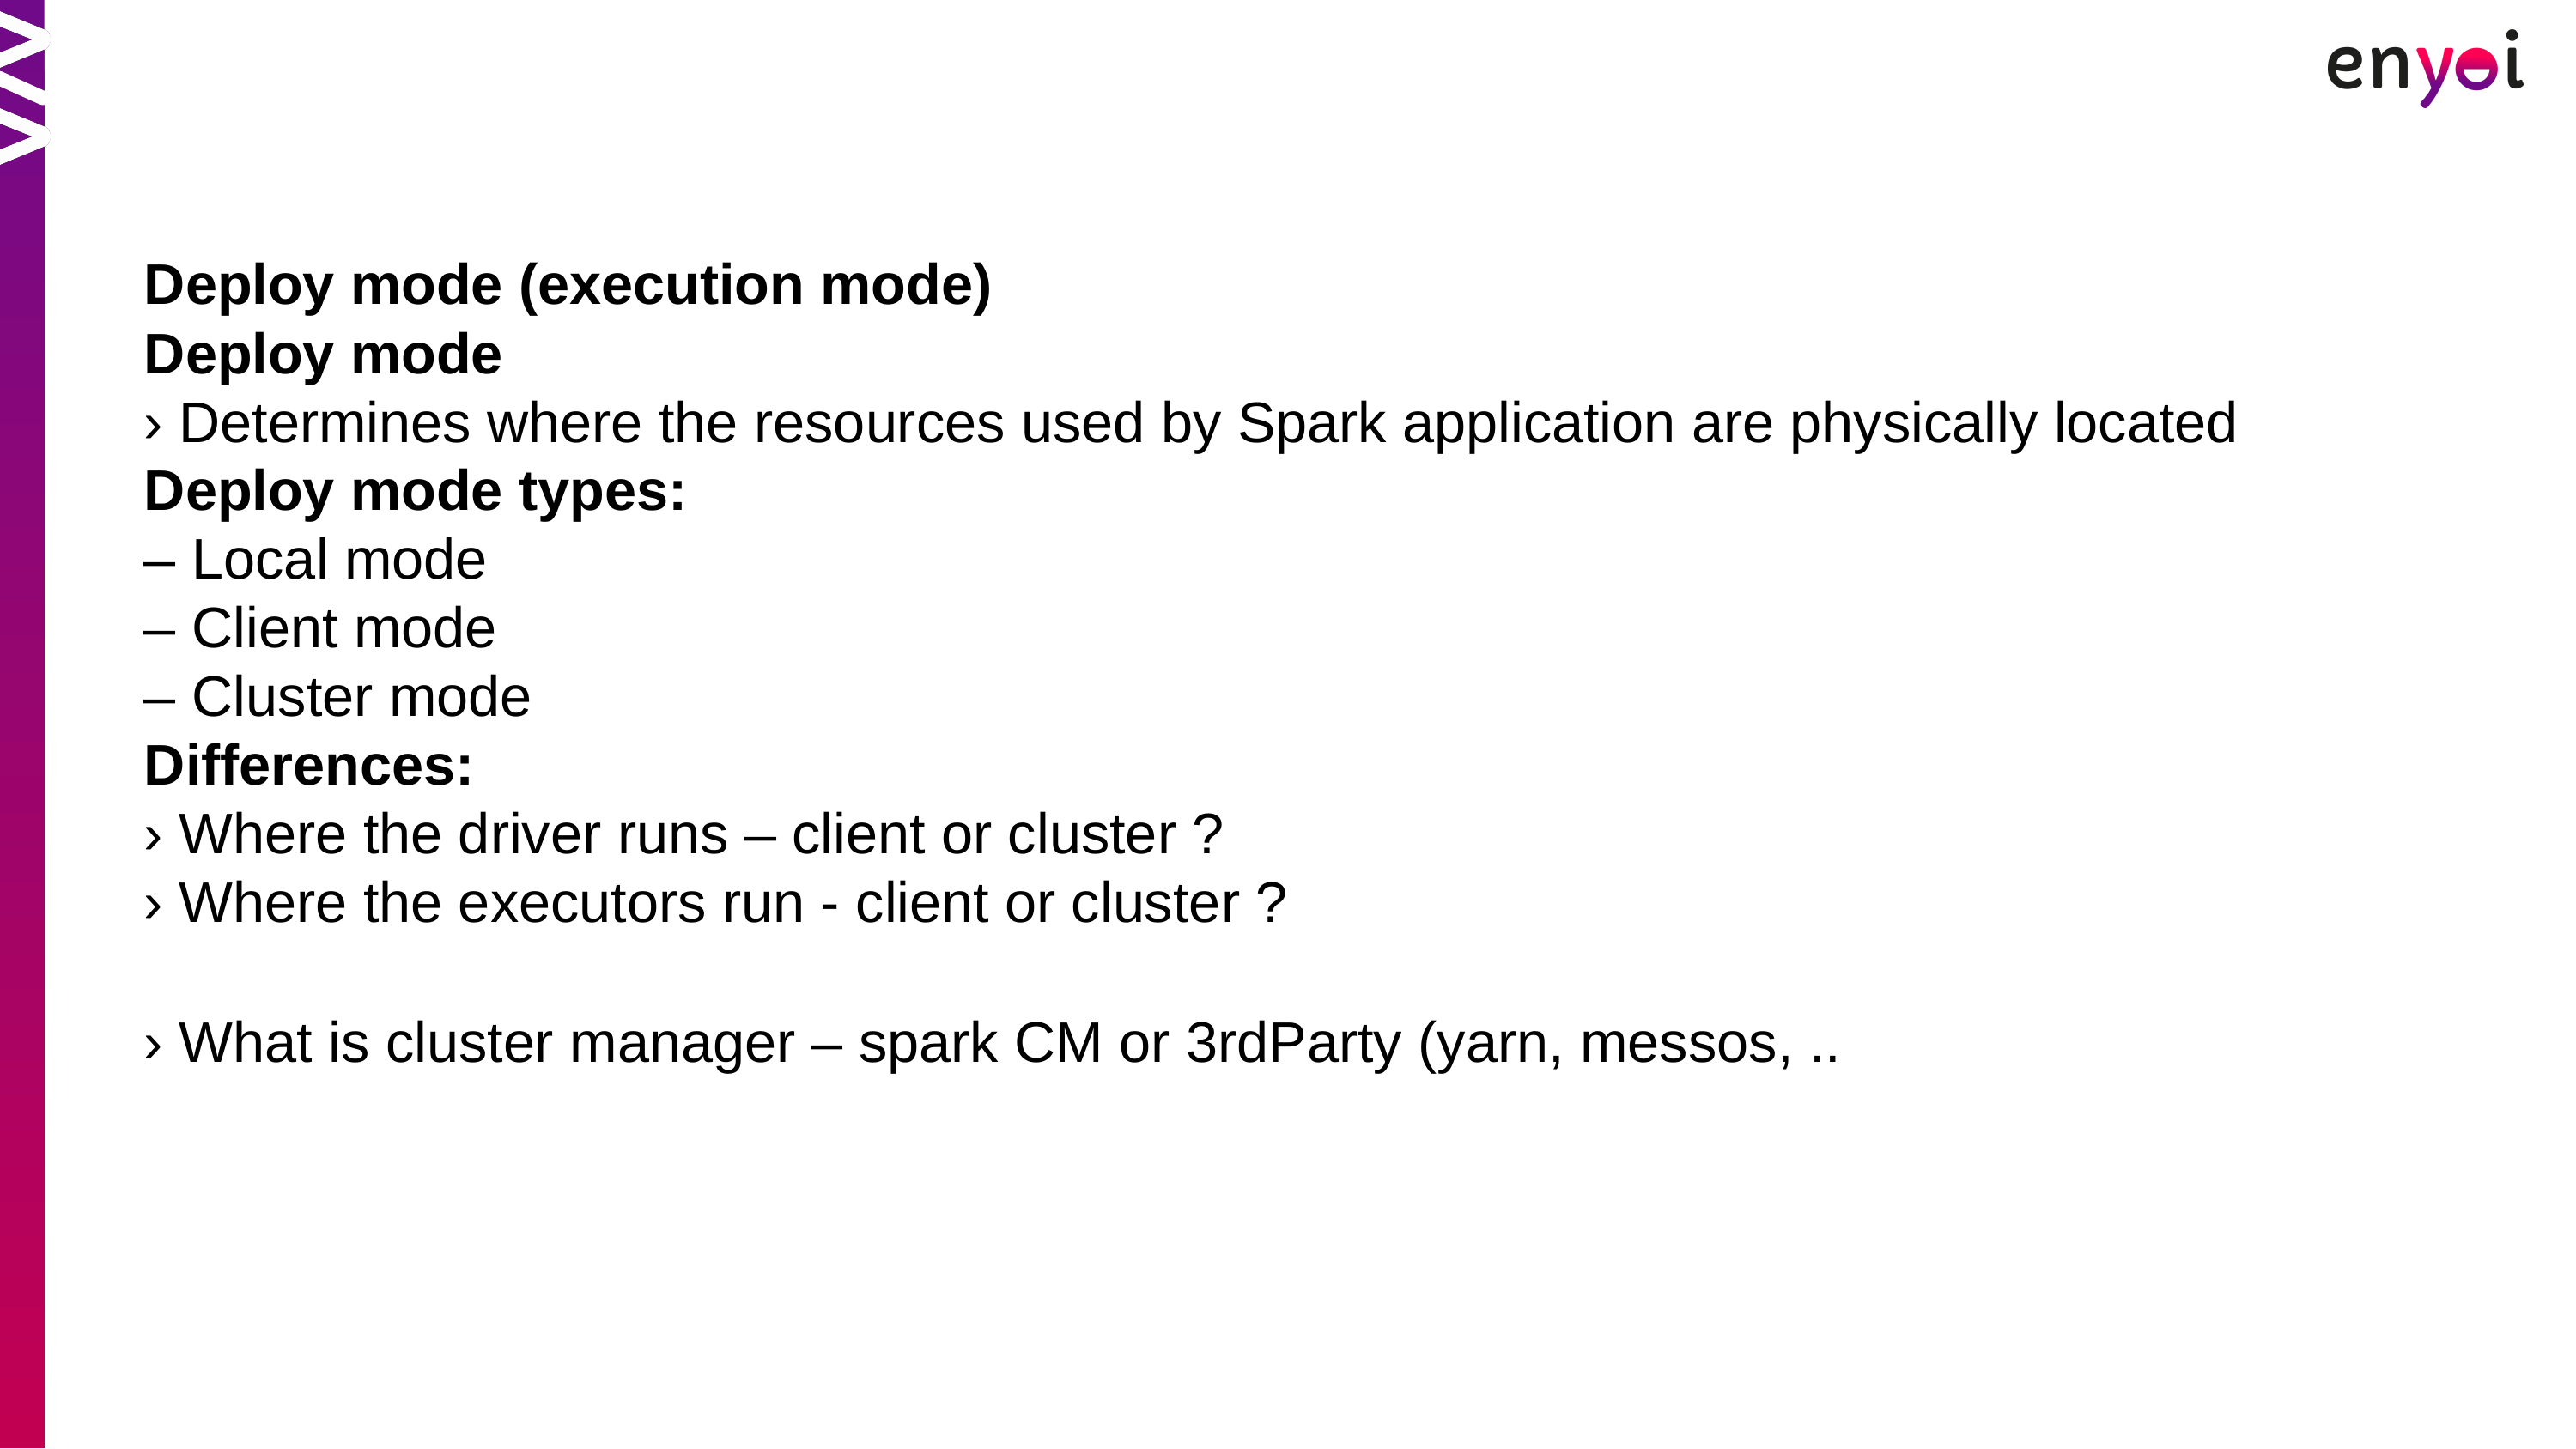

Deploy mode (execution mode)
Deploy mode
› Determines where the resources used by Spark application are physically located
Deploy mode types:
– Local mode
– Client mode
– Cluster mode
Differences:
› Where the driver runs – client or cluster ?
› Where the executors run - client or cluster ?
› What is cluster manager – spark CM or 3rdParty (yarn, messos, ..